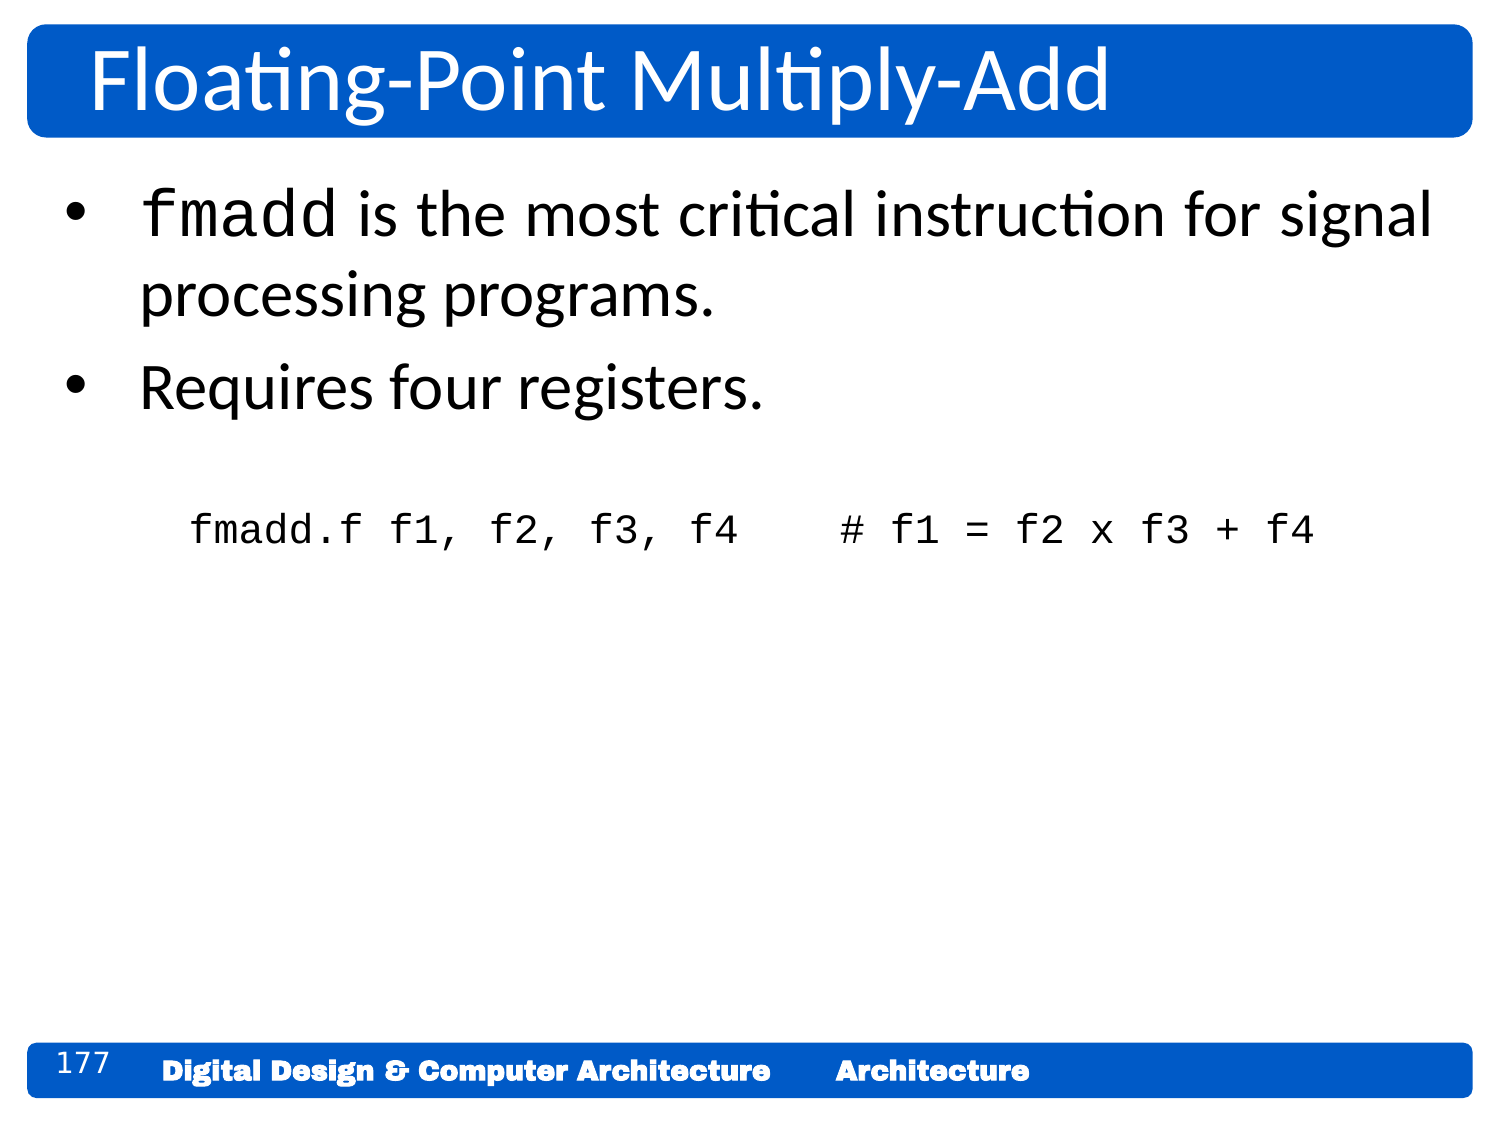

Floating-Point Multiply-Add
fmadd is the most critical instruction for signal processing programs.
Requires four registers.

           fmadd.f f1, f2, f3, f4	 # f1 = f2 x f3 + f4

177